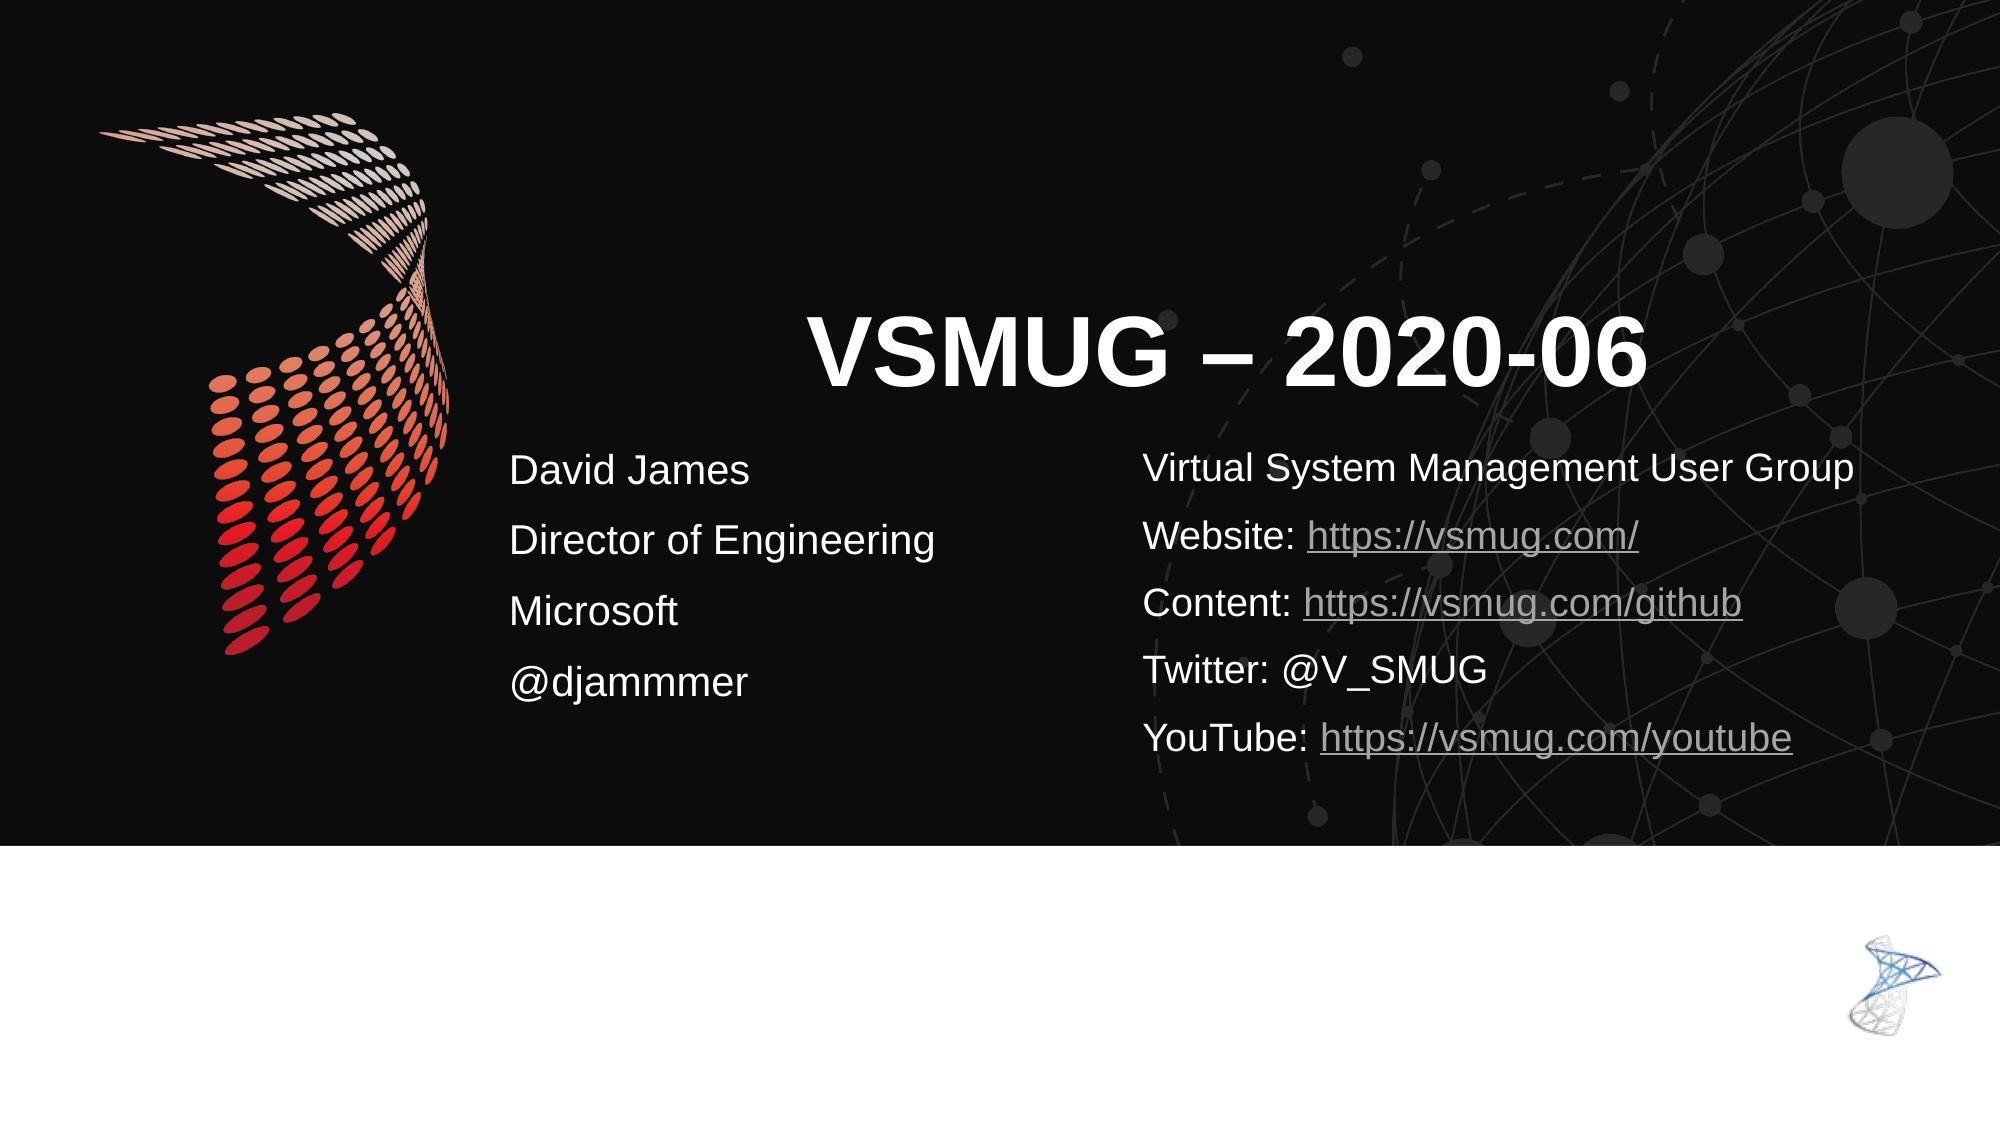

# VSMUG – 2020-06
David James
Director of Engineering
Microsoft
@djammmer
Virtual System Management User Group
Website: https://vsmug.com/
Content: https://vsmug.com/github
Twitter: @V_SMUG
YouTube: https://vsmug.com/youtube